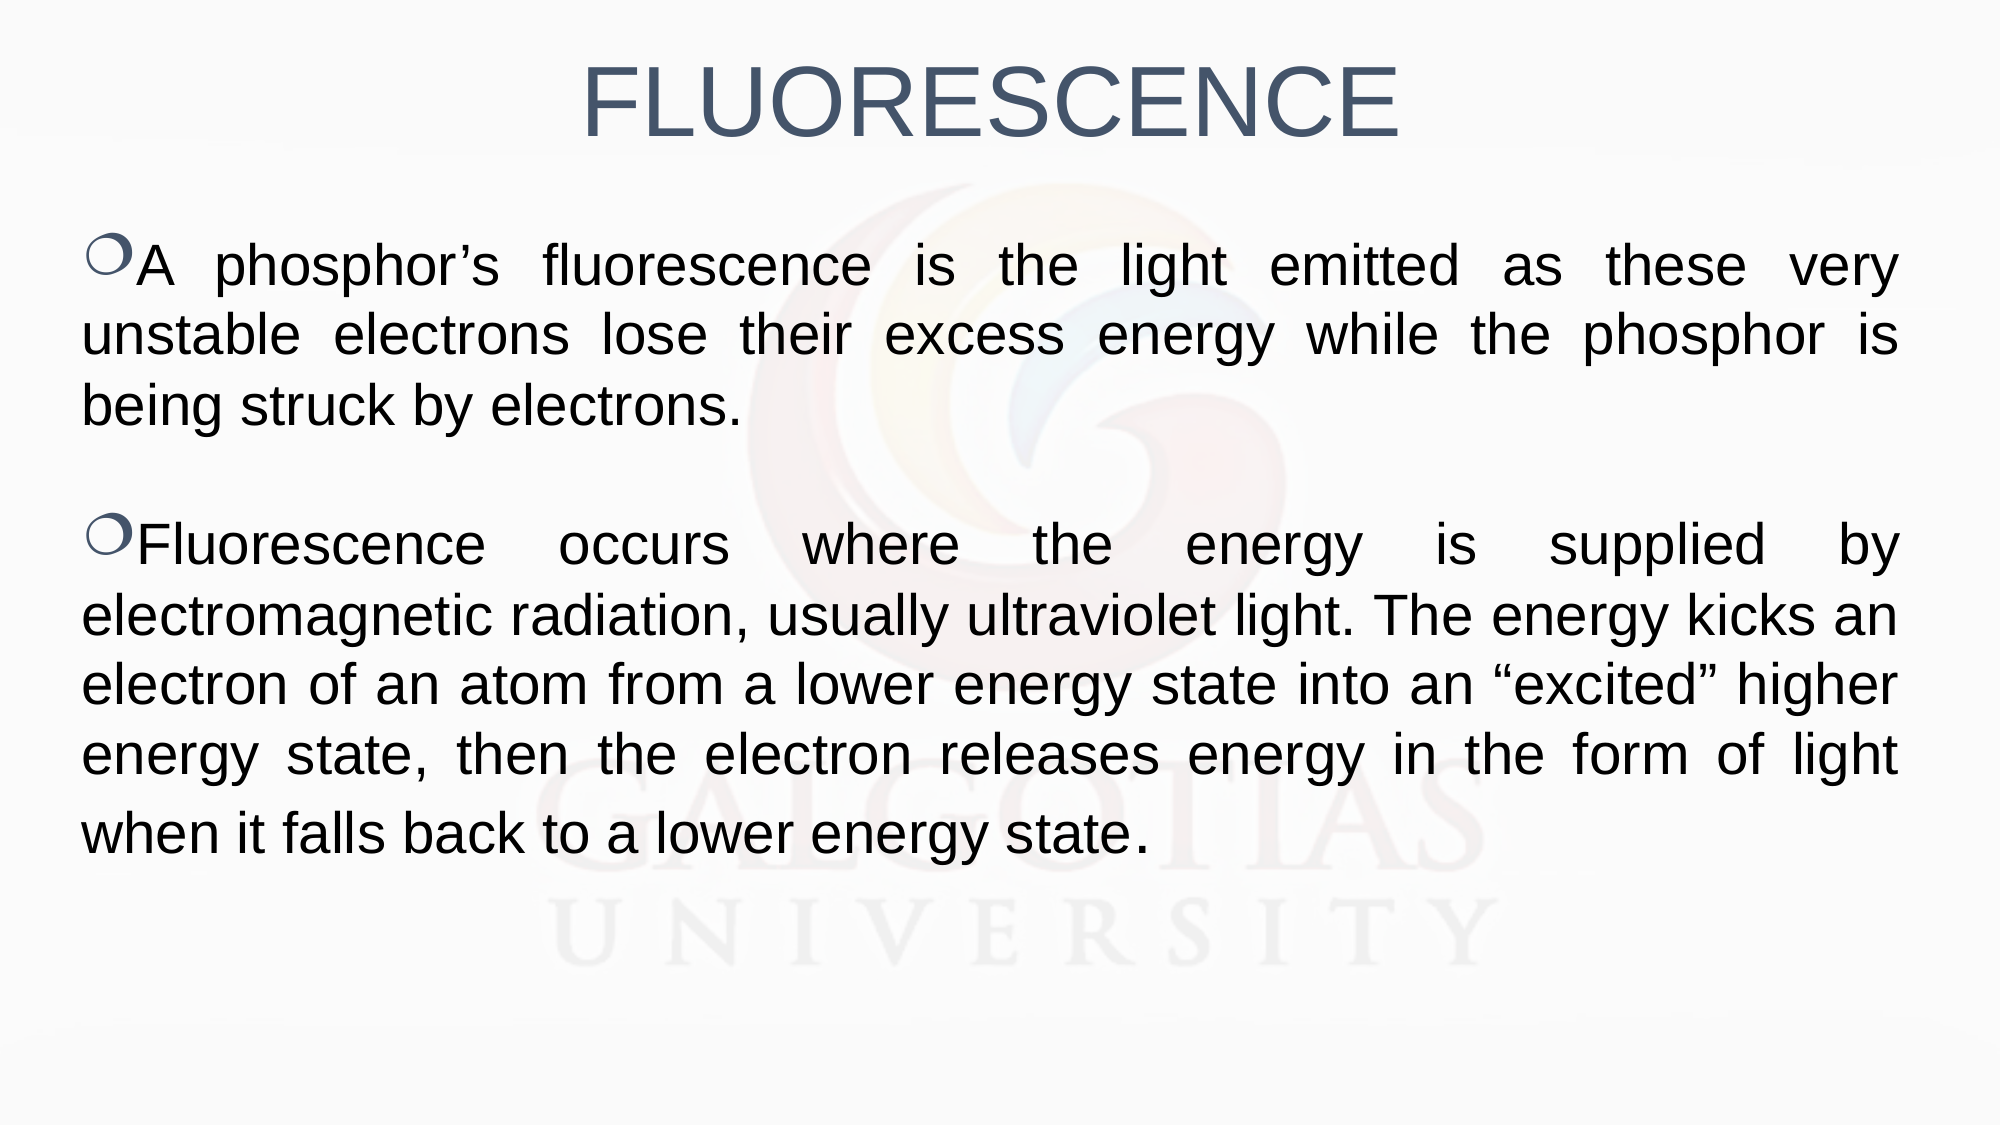

FLUORESCENCE

A phosphor’s fluorescence is the light emitted as these very unstable electrons lose their excess energy while the phosphor is being struck by electrons.

Fluorescence occurs where the energy is supplied by electromagnetic radiation, usually ultraviolet light. The energy kicks an electron of an atom from a lower energy state into an “excited” higher energy state, then the electron releases energy in the form of light when it falls back to a lower energy state.